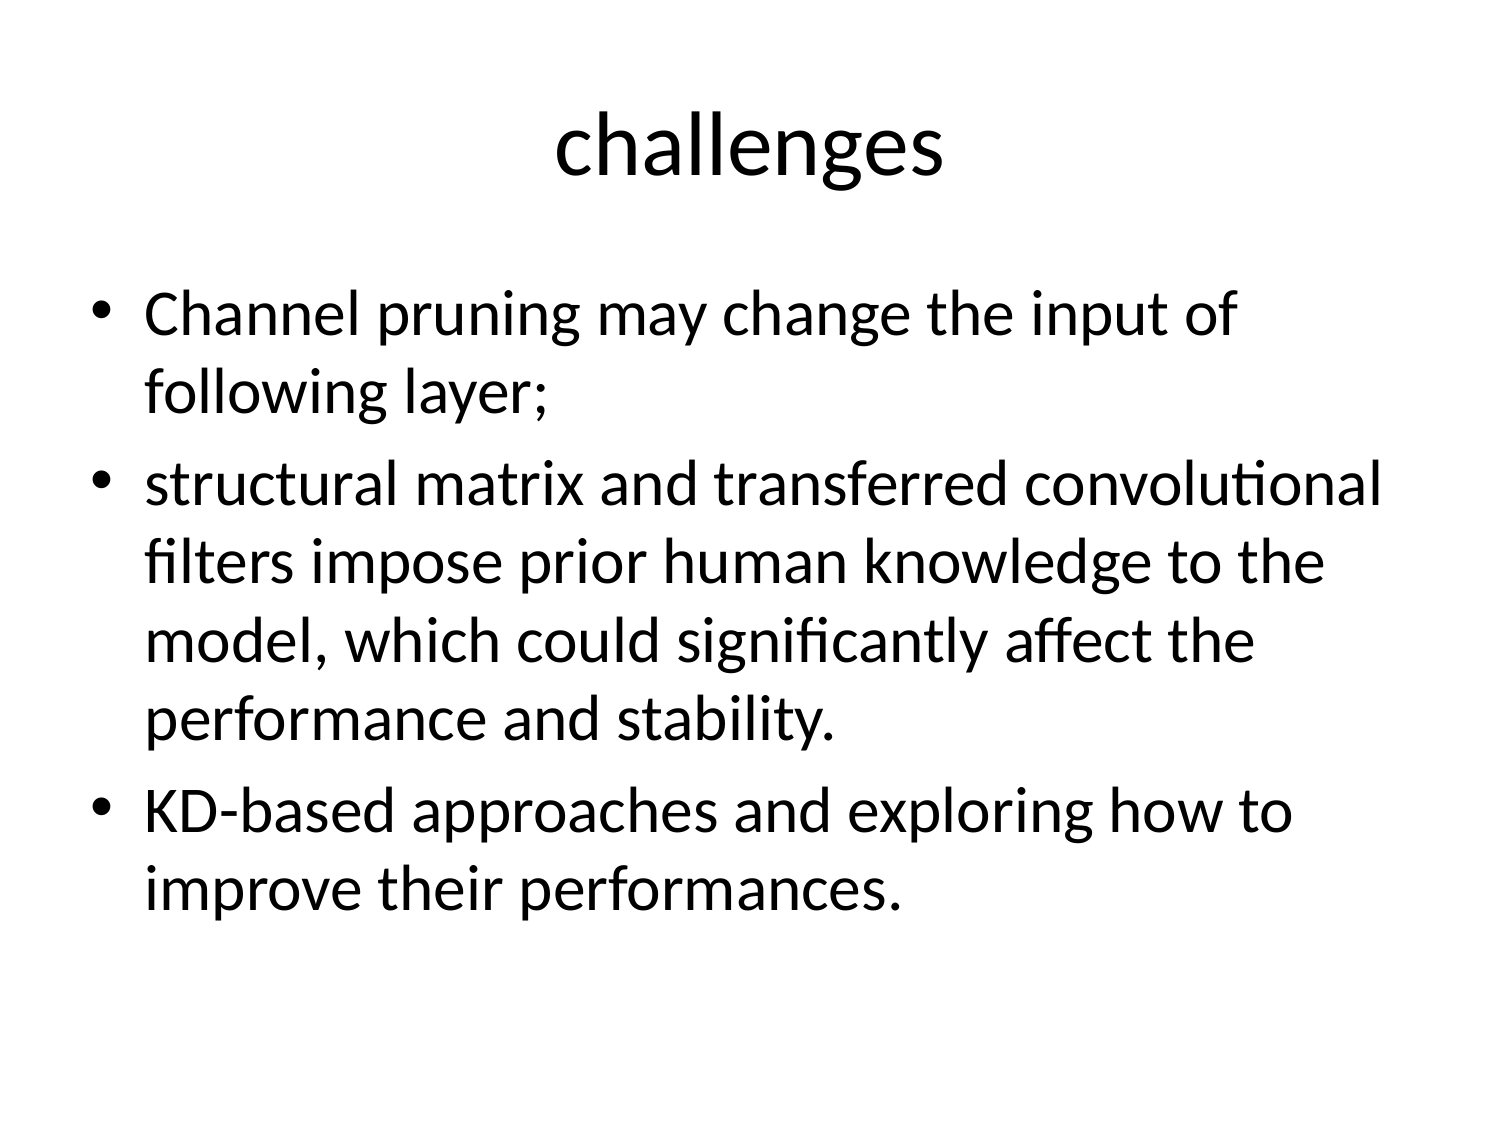

# challenges
Channel pruning may change the input of following layer;
structural matrix and transferred convolutional filters impose prior human knowledge to the model, which could significantly affect the performance and stability.
KD-based approaches and exploring how to improve their performances.